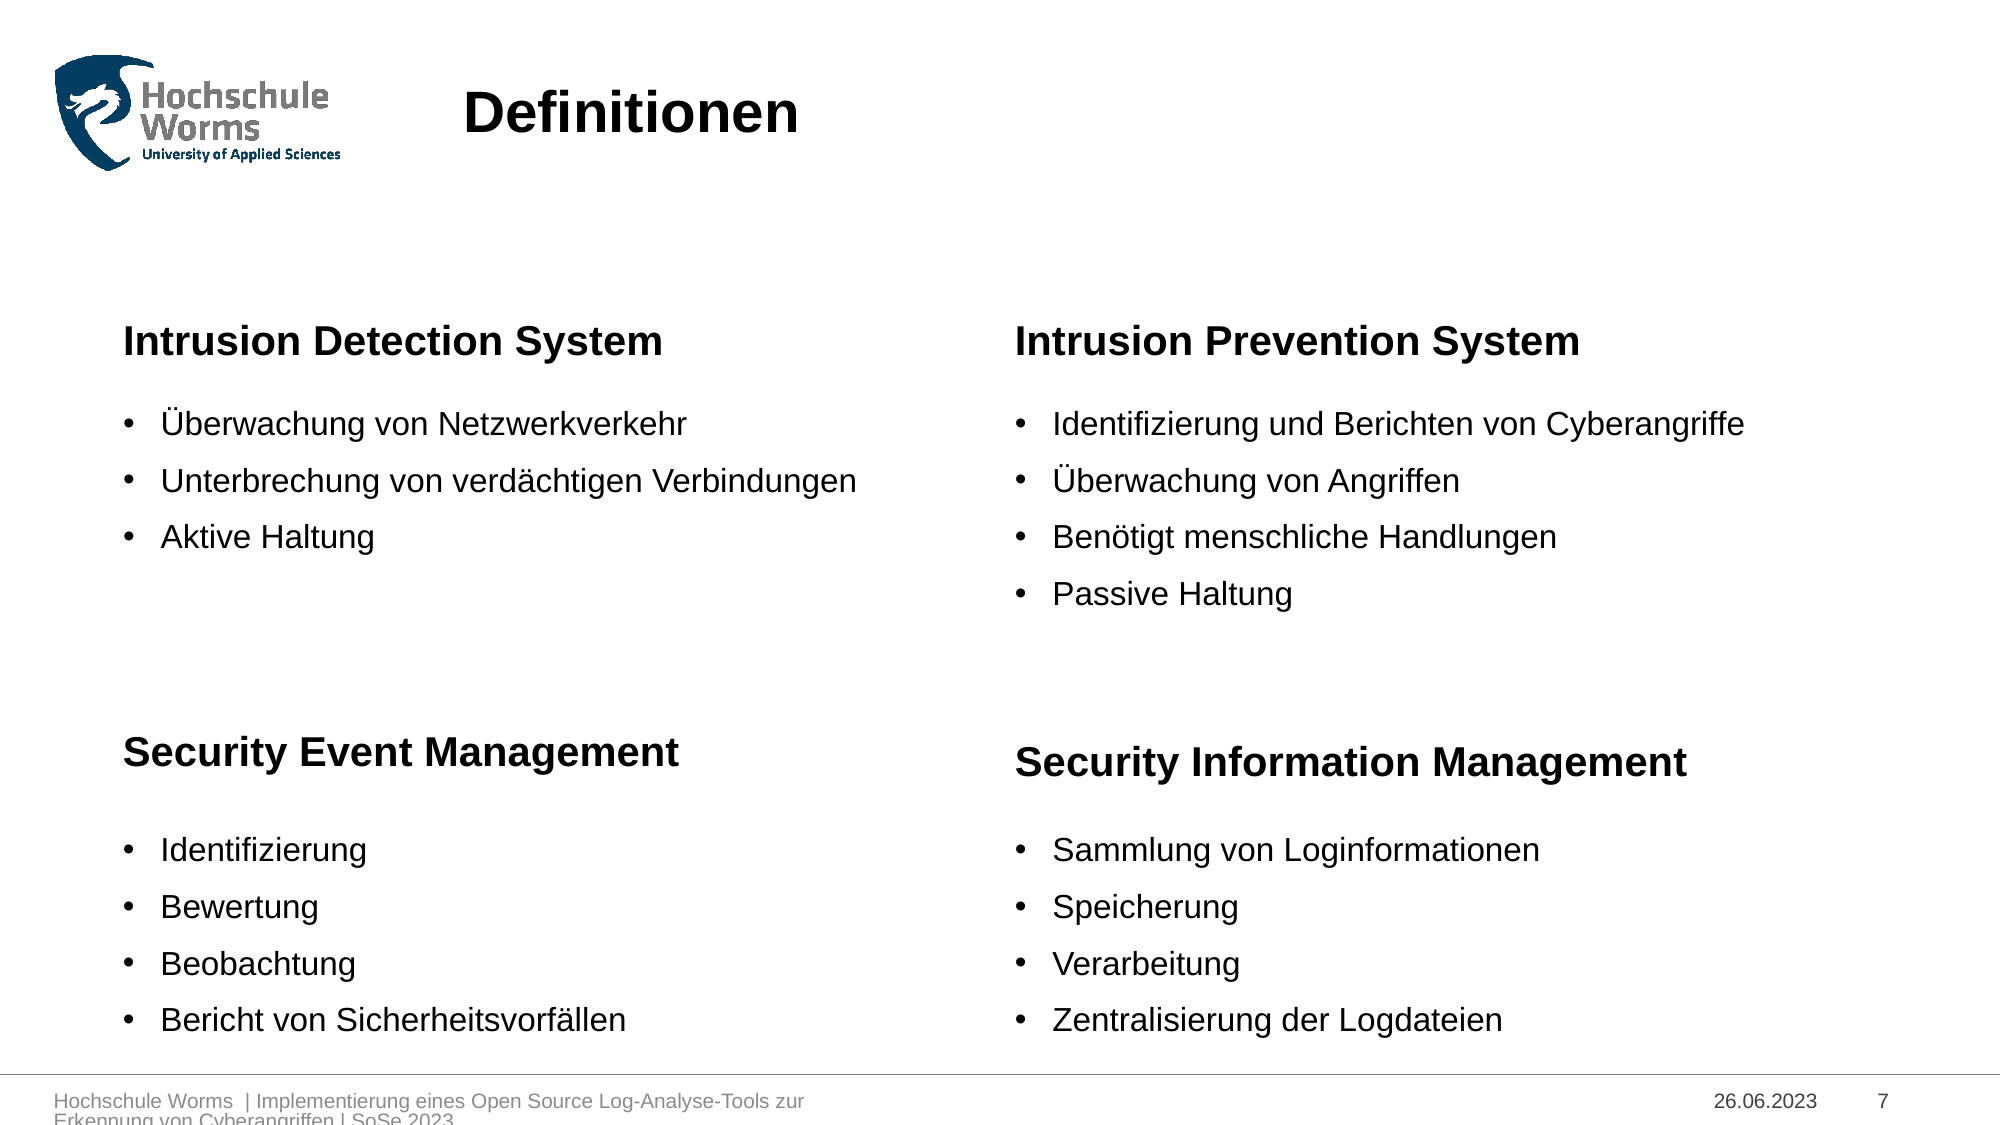

# Definitionen
Intrusion Detection System
Intrusion Prevention System
Überwachung von Netzwerkverkehr
Unterbrechung von verdächtigen Verbindungen
Aktive Haltung
Identifizierung und Berichten von Cyberangriffe
Überwachung von Angriffen
Benötigt menschliche Handlungen
Passive Haltung

Security Event Management
Security Information Management
Identifizierung
Bewertung
Beobachtung
Bericht von Sicherheitsvorfällen
Sammlung von Loginformationen
Speicherung
Verarbeitung
Zentralisierung der Logdateien
Hochschule Worms  | Implementierung eines Open Source Log-Analyse-Tools zur Erkennung von Cyberangriffen | SoSe 2023
26.06.2023
7